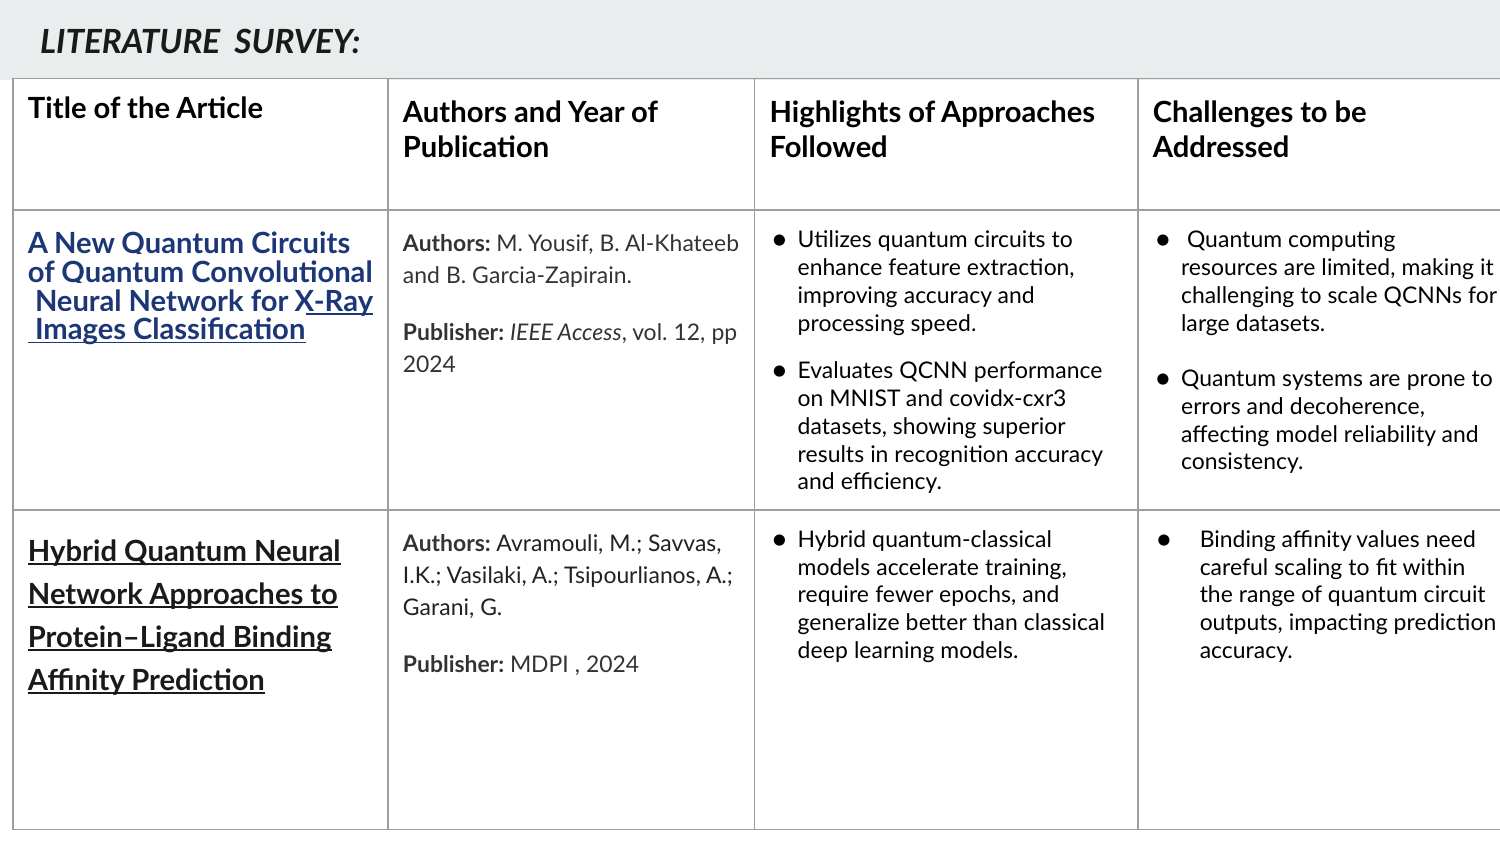

LITERATURE  SURVEY:
| Title of the Article | Authors and Year of Publication | Highlights of Approaches Followed | Challenges to be Addressed |
| --- | --- | --- | --- |
| A New Quantum Circuits of Quantum Convolutional Neural Network for X-Ray Images Classification | Authors: M. Yousif, B. Al-Khateeb and B. Garcia-Zapirain. Publisher: IEEE Access, vol. 12, pp 2024 | Utilizes quantum circuits to enhance feature extraction, improving accuracy and processing speed. Evaluates QCNN performance on MNIST and covidx-cxr3 datasets, showing superior results in recognition accuracy and efficiency. | Quantum computing resources are limited, making it challenging to scale QCNNs for large datasets. Quantum systems are prone to errors and decoherence, affecting model reliability and consistency. |
| Hybrid Quantum Neural Network Approaches to Protein–Ligand Binding Affinity Prediction | Authors: Avramouli, M.; Savvas, I.K.; Vasilaki, A.; Tsipourlianos, A.; Garani, G. Publisher: MDPI , 2024 | Hybrid quantum-classical models accelerate training, require fewer epochs, and generalize better than classical deep learning models. | Binding affinity values need careful scaling to fit within the range of quantum circuit outputs, impacting prediction accuracy. |